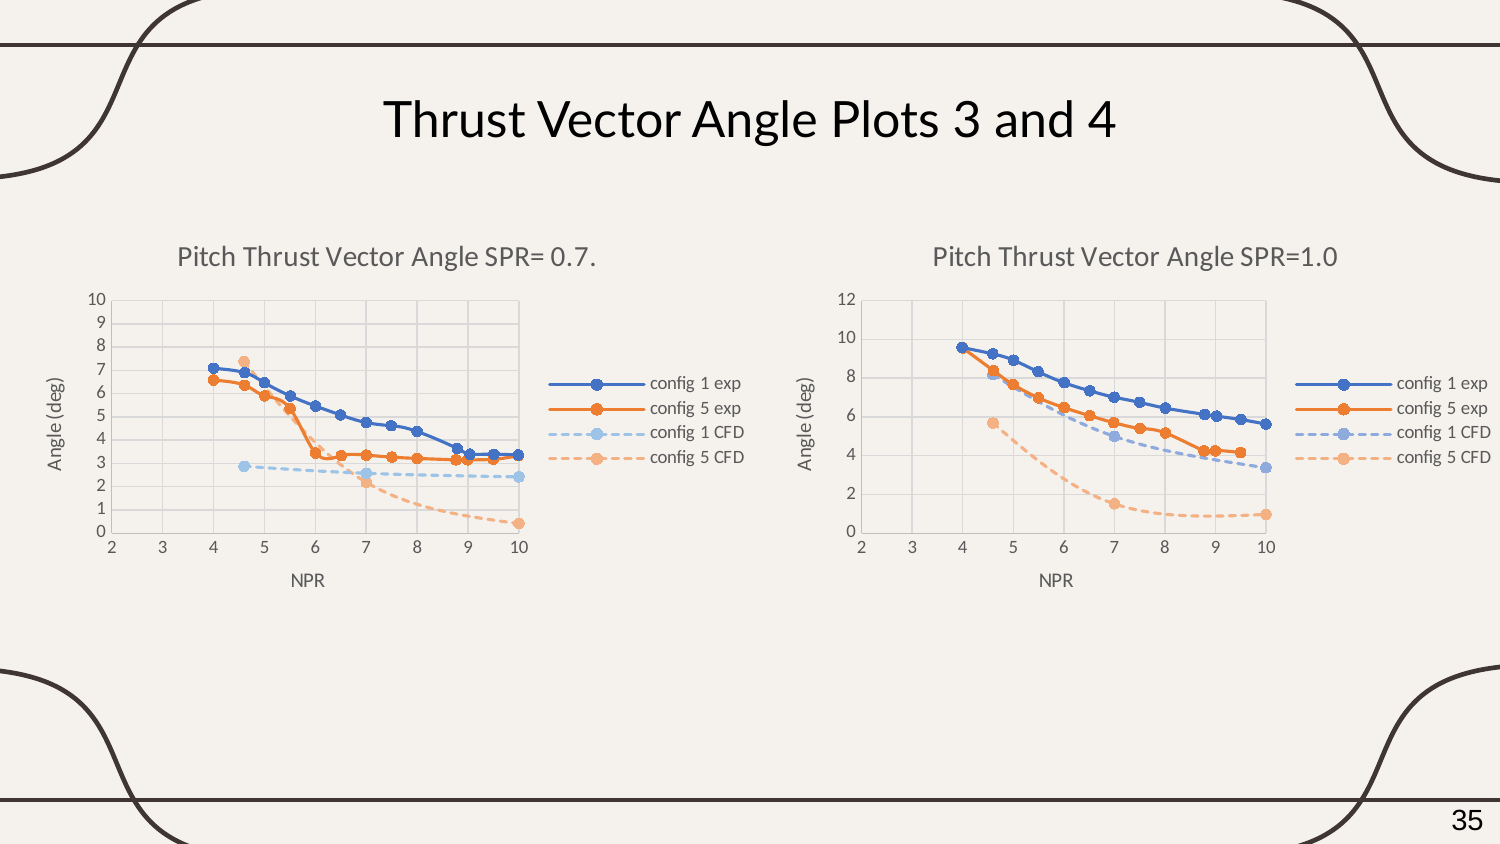

# Thrust Vector Angle Plots 3 and 4

### Chart: Pitch Thrust Vector Angle SPR= 0.7.

| Category |  |  |  |  |
|---|---|---|---|---|

### Chart: Pitch Thrust Vector Angle SPR=1.0

| Category |  |  |  |  |
|---|---|---|---|---|
35